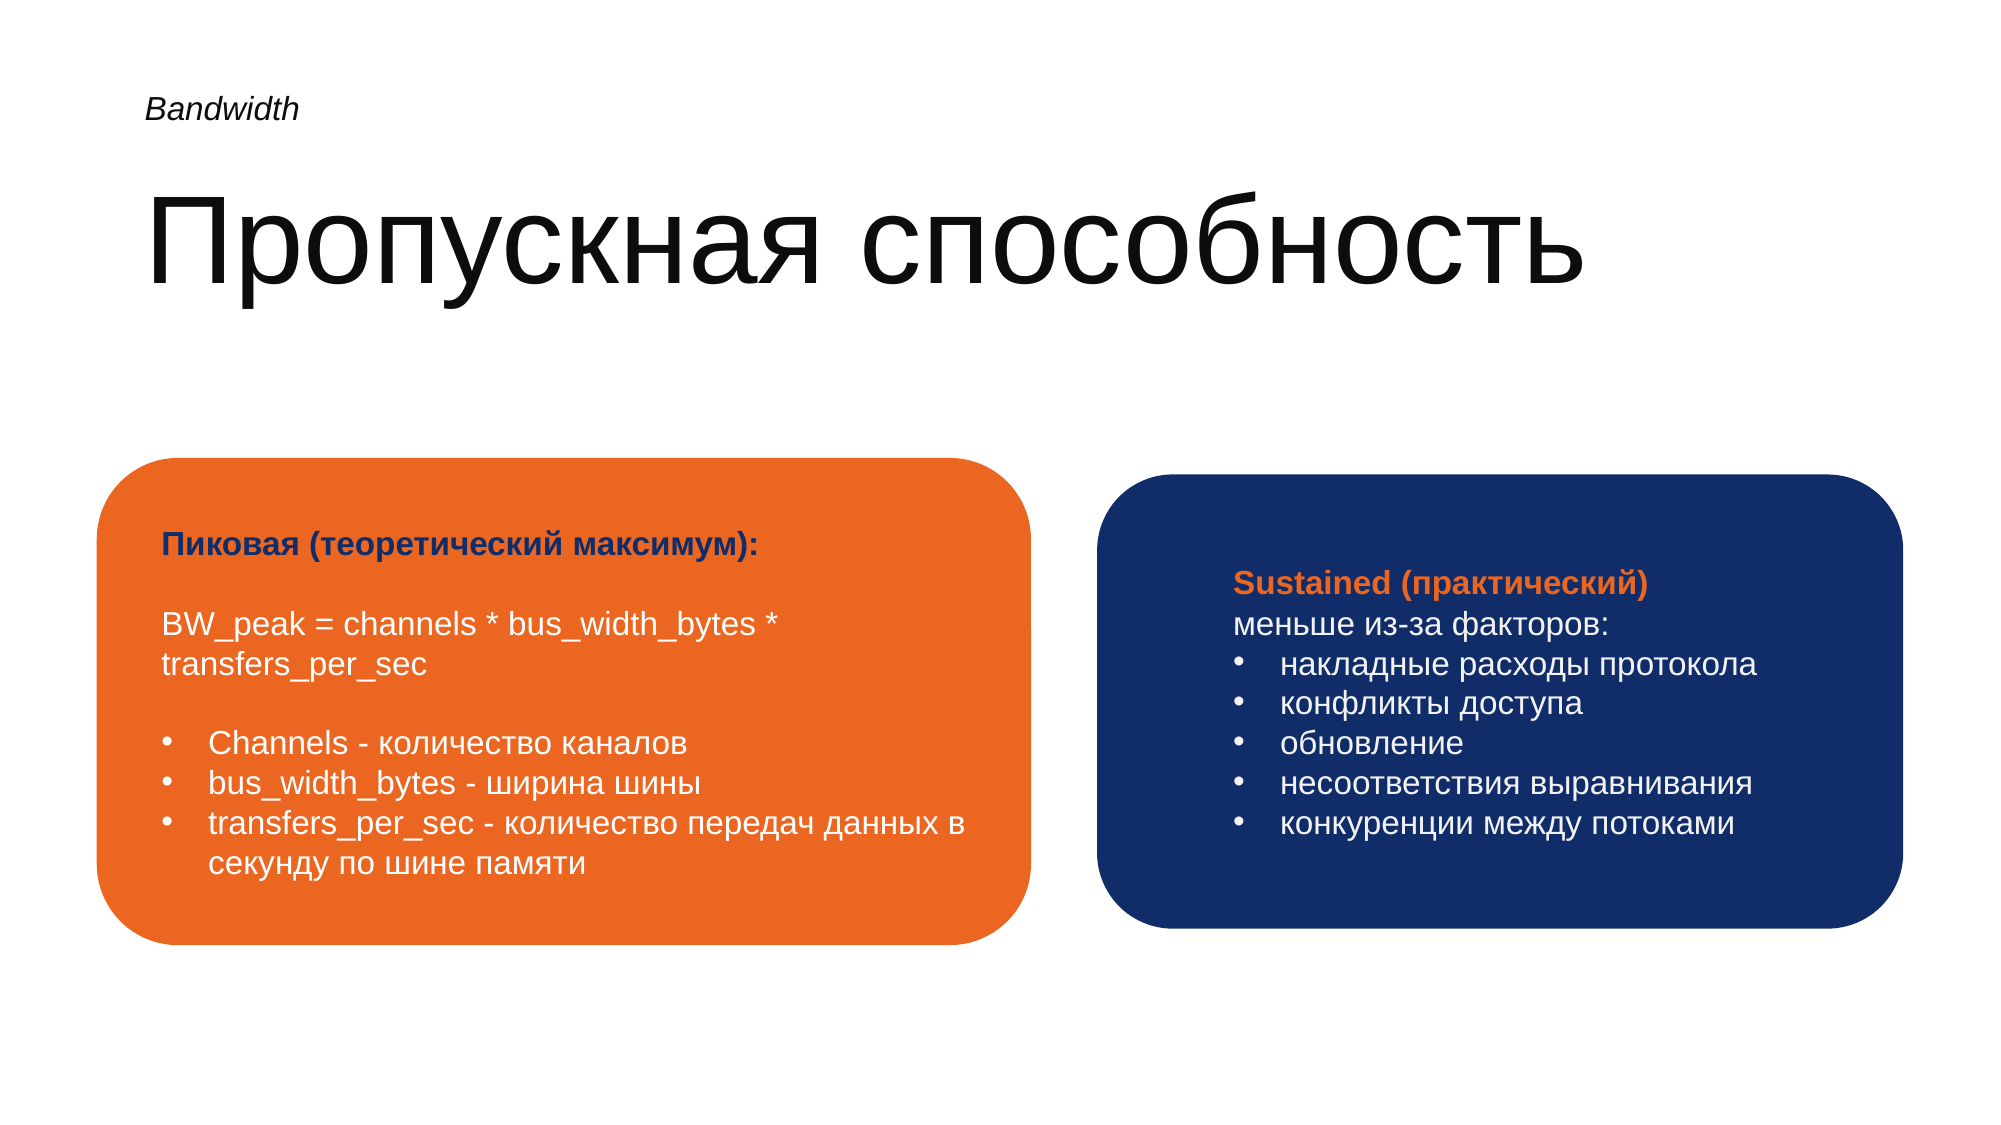

Bandwidth
Пропускная способность
Пиковая (теоретический максимум):

BW_peak = channels * bus_width_bytes * transfers_per_sec

Channels - количество каналов
bus_width_bytes - ширина шины
transfers_per_sec - количество передач данных в секунду по шине памяти
Sustained (практический)
меньше из-за факторов:
накладные расходы протокола
конфликты доступа
обновление
несоответствия выравнивания
конкуренции между потоками